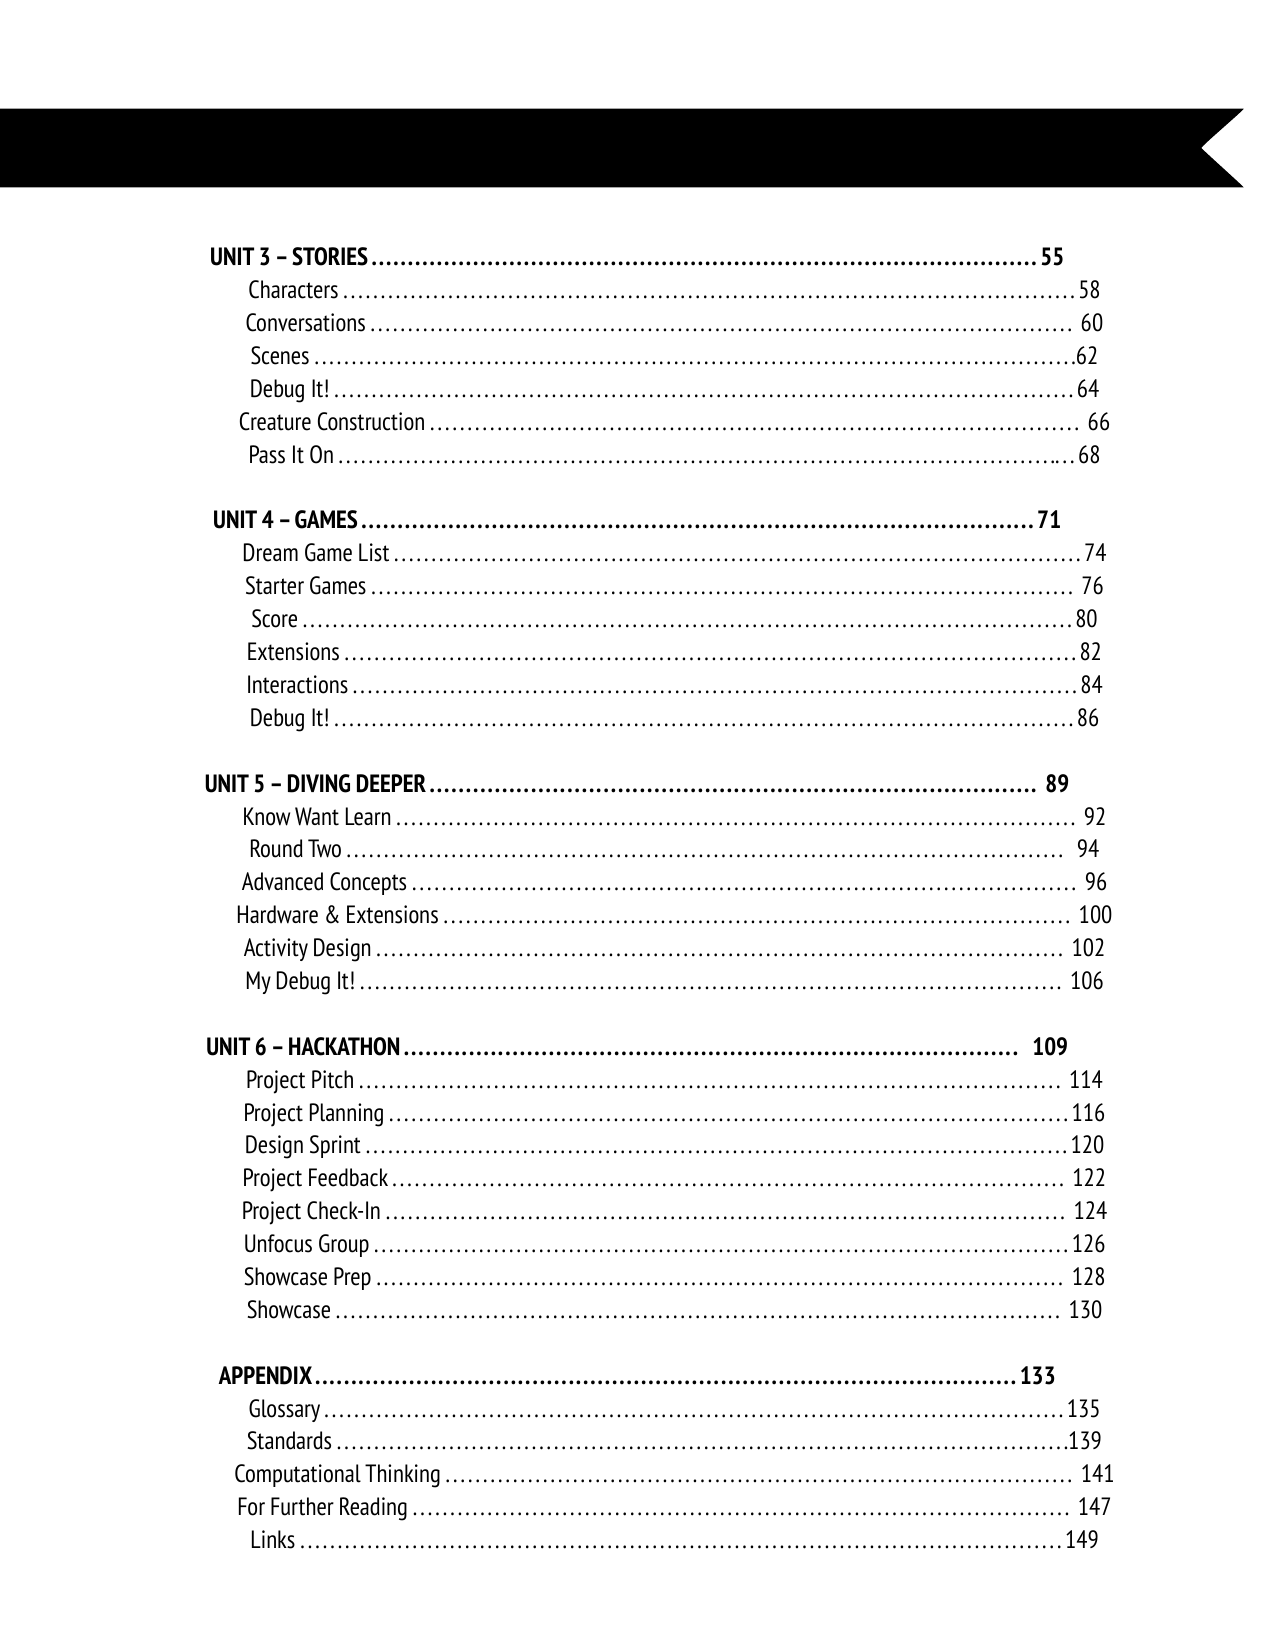

UNIT 3 – STORIES . . . . . . . . . . . . . . . . . . . . . . . . . . . . . . . . . . . . . . . . . . . . . . . . . . . . . . . . . . . . . . . . . . . . . . . . . . . . . . . . . . . . . . . . . . . . 55
Characters . . . . . . . . . . . . . . . . . . . . . . . . . . . . . . . . . . . . . . . . . . . . . . . . . . . . . . . . . . . . . . . . . . . . . . . . . . . . . . . . . . . . . . . . . . . . . . . . . . 58
Conversations . . . . . . . . . . . . . . . . . . . . . . . . . . . . . . . . . . . . . . . . . . . . . . . . . . . . . . . . . . . . . . . . . . . . . . . . . . . . . . . . . . . . . . . . . . . . . .  60
Scenes . . . . . . . . . . . . . . . . . . . . . . . . . . . . . . . . . . . . . . . . . . . . . . . . . . . . . . . . . . . . . . . . . . . . . . . . . . . . . . . . . . . . . . . . . . . . . . . . . . . . . .62
Debug It! . . . . . . . . . . . . . . . . . . . . . . . . . . . . . . . . . . . . . . . . . . . . . . . . . . . . . . . . . . . . . . . . . . . . . . . . . . . . . . . . . . . . . . . . . . . . . . . . . . . 64
Creature Construction . . . . . . . . . . . . . . . . . . . . . . . . . . . . . . . . . . . . . . . . . . . . . . . . . . . . . . . . . . . . . . . . . . . . . . . . . . . . . . . . . . . . . . .  66
Pass It On . . . . . . . . . . . . . . . . . . . . . . . . . . . . . . . . . . . . . . . . . . . . . . . . . . . . . . . . . . . . . . . . . . . . . . . . . . . . . . . . . . . . . . . . . . . . . . . .. . . 68

UNIT 4 – GAMES . . . . . . . . . . . . . . . . . . . . . . . . . . . . . . . . . . . . . . . . . . . . . . . . . . . . . . . . . . . . . . . . . . . . . . . . . . . . . . . . . . . . . . . . . . . . . 71
Dream Game List . . . . . . . . . . . . . . . . . . . . . . . . . . . . . . . . . . . . . . . . . . . . . . . . . . . . . . . . . . . . . . . . . . . . . . . . . . . . . . . . . . . . . . . . . . . . 74
Starter Games . . . . . . . . . . . . . . . . . . . . . . . . . . . . . . . . . . . . . . . . . . . . . . . . . . . . . . . . . . . . . . . . . . . . . . . . . . . . . . . . . . . . . . . . . . . . . .  76
Score . . . . . . . . . . . . . . . . . . . . . . . . . . . . . . . . . . . . . . . . . . . . . . . . . . . . . . . . . . . . . . . . . . . . . . . . . . . . . . . . . . . . . . . . . . . . . . . . . . . . . . . 80
Extensions . . . . . . . . . . . . . . . . . . . . . . . . . . . . . . . . . . . . . . . . . . . . . . . . . . . . . . . . . . . . . . . . . . . . . . . . . . . . . . . . . . . . . . . . . . . . . . . . . . 82
Interactions . . . . . . . . . . . . . . . . . . . . . . . . . . . . . . . . . . . . . . . . . . . . . . . . . . . . . . . . . . . . . . . . . . . . . . . . . . . . . . . . . . . . . . . . . . . . . . . . . 84
Debug It! . . . . . . . . . . . . . . . . . . . . . . . . . . . . . . . . . . . . . . . . . . . . . . . . . . . . . . . . . . . . . . . . . . . . . . . . . . . . . . . . . . . . . . . . . . . . . . . . . . . 86

UNIT 5 – DIVING DEEPER . . . . . . . . . . . . . . . . . . . . . . . . . . . . . . . . . . . . . . . . . . . . . . . . . . . . . . . . . . . . . . . . . . . . . . . . . . . . . . . . . . . .  89
Know Want Learn . . . . . . . . . . . . . . . . . . . . . . . . . . . . . . . . . . . . . . . . . . . . . . . . . . . . . . . . . . . . . . . . . . . . . . . . . . . . . . . . . . . . . . . . . . .  92
Round Two . . . . . . . . . . . . . . . . . . . . . . . . . . . . . . . . . . . . . . . . . . . . . . . . . . . . . . . . . . . . . . . . . . . . . . . . . . . . . . . . . . . . . . . . . . . . . . . .   94
Advanced Concepts . . . . . . . . . . . . . . . . . . . . . . . . . . . . . . . . . . . . . . . . . . . . . . . . . . . . . . . . . . . . . . . . . . . . . . . . . . . . . . . . . . . . . . . . .  96
Hardware & Extensions . . . . . . . . . . . . . . . . . . . . . . . . . . . . . . . . . . . . . . . . . . . . . . . . . . . . . . . . . . . . . . . . . . . . . . . . . . . . . . . . . . . .  100
Activity Design . . . . . . . . . . . . . . . . . . . . . . . . . . . . . . . . . . . . . . . . . . . . . . . . . . . . . . . . . . . . . . . . . . . . . . . . . . . . . . . . . . . . . . . . . . . .  102
My Debug It! . . . . . . . . . . . . . . . . . . . . . . . . . . . . . . . . . . . . . . . . . . . . . . . . . . . . . . . . . . . . . . . . . . . . . . . . . . . . . . . . . . . . . . . . . . . . . .  106

UNIT 6 – HACKATHON . . . . . . . . . . . . . . . . . . . . . . . . . . . . . . . . . . . . . . . . . . . . . . . . . . . . . . . . . . . . . . . . . . . . . . . . . . . . . . . . . . . . .   109
Project Pitch . . . . . . . . . . . . . . . . . . . . . . . . . . . . . . . . . . . . . . . . . . . . . . . . . . . . . . . . . . . . . . . . . . . . . . . . . . . . . . . . . . . . . . . . . . . . . .  114
Project Planning . . . . . . . . . . . . . . . . . . . . . . . . . . . . . . . . . . . . . . . . . . . . . . . . . . . . . . . . . . . . . . . . . . . . . . . . . . . . . . . . . . . . . . . . . . . 116
Design Sprint . . . . . . . . . . . . . . . . . . . . . . . . . . . . . . . . . . . . . . . . . . . . . . . . . . . . . . . . . . . . . . . . . . . . . . . . . . . . . . . . . . . . . . . . . . . . . . 120
Project Feedback . . . . . . . . . . . . . . . . . . . . . . . . . . . . . . . . . . . . . . . . . . . . . . . . . . . . . . . . . . . . . . . . . . . . . . . . . . . . . . . . . . . . . . . . . .  122
Project Check-In . . . . . . . . . . . . . . . . . . . . . . . . . . . . . . . . . . . . . . . . . . . . . . . . . . . . . . . . . . . . . . . . . . . . . . . . . . . . . . . . . . . . . . . . . . .  124
Unfocus Group . . . . . . . . . . . . . . . . . . . . . . . . . . . . . . . . . . . . . . . . . . . . . . . . . . . . . . . . . . . . . . . . . . . . . . . . . . . . . . . . . . . . . . . . . . . . . 126
Showcase Prep . . . . . . . . . . . . . . . . . . . . . . . . . . . . . . . . . . . . . . . . . . . . . . . . . . . . . . . . . . . . . . . . . . . . . . . . . . . . . . . . . . . . . . . . . . . .  128
Showcase . . . . . . . . . . . . . . . . . . . . . . . . . . . . . . . . . . . . . . . . . . . . . . . . . . . . . . . . . . . . . . . . . . . . . . . . . . . . . . . . . . . . . . . . . . . . . . . . .  130

APPENDIX . . . . . . . . . . . . . . . . . . . . . . . . . . . . . . . . . . . . . . . . . . . . . . . . . . . . . . . . . . . . . . . . . . . . . . . . . . . . . . . . . . . . . . . . . . . . . . . . . 133
Glossary . . . . . . . . . . . . . . . . . . . . . . . . . . . . . . . . . . . . . . . . . . . . . . . . . . . . . . . . . . . . . . . . . . . . . . . . . . . . . . . . . . . . . . . . . . . . . . . . . . . 135
Standards . . . . . . . . . . . . . . . . . . . . . . . . . . . . . . . . . . . . . . . . . . . . . . . . . . . . . . . . . . . . . . . . . . . . . . . . . . . . . . . . . . . . . . . . . . . . . . . . . .139
Computational Thinking . . . . . . . . . . . . . . . . . . . . . . . . . . . . . . . . . . . . . . . . . . . . . . . . . . . . . . . . . . . . . . . . . . . . . . . . . . . . . . . . . . . .  141
For Further Reading . . . . . . . . . . . . . . . . . . . . . . . . . . . . . . . . . . . . . . . . . . . . . . . . . . . . . . . . . . . . . . . . . . . . . . . . . . . . . . . . . . . . . . . .  147
Links . . . . . . . . . . . . . . . . . . . . . . . . . . . . . . . . . . . . . . . . . . . . . . . . . . . . . . . . . . . . . . . . . . . . . . . . . . . . . . . . . . . . . . . . . . . . . . . . . . . . . . 149